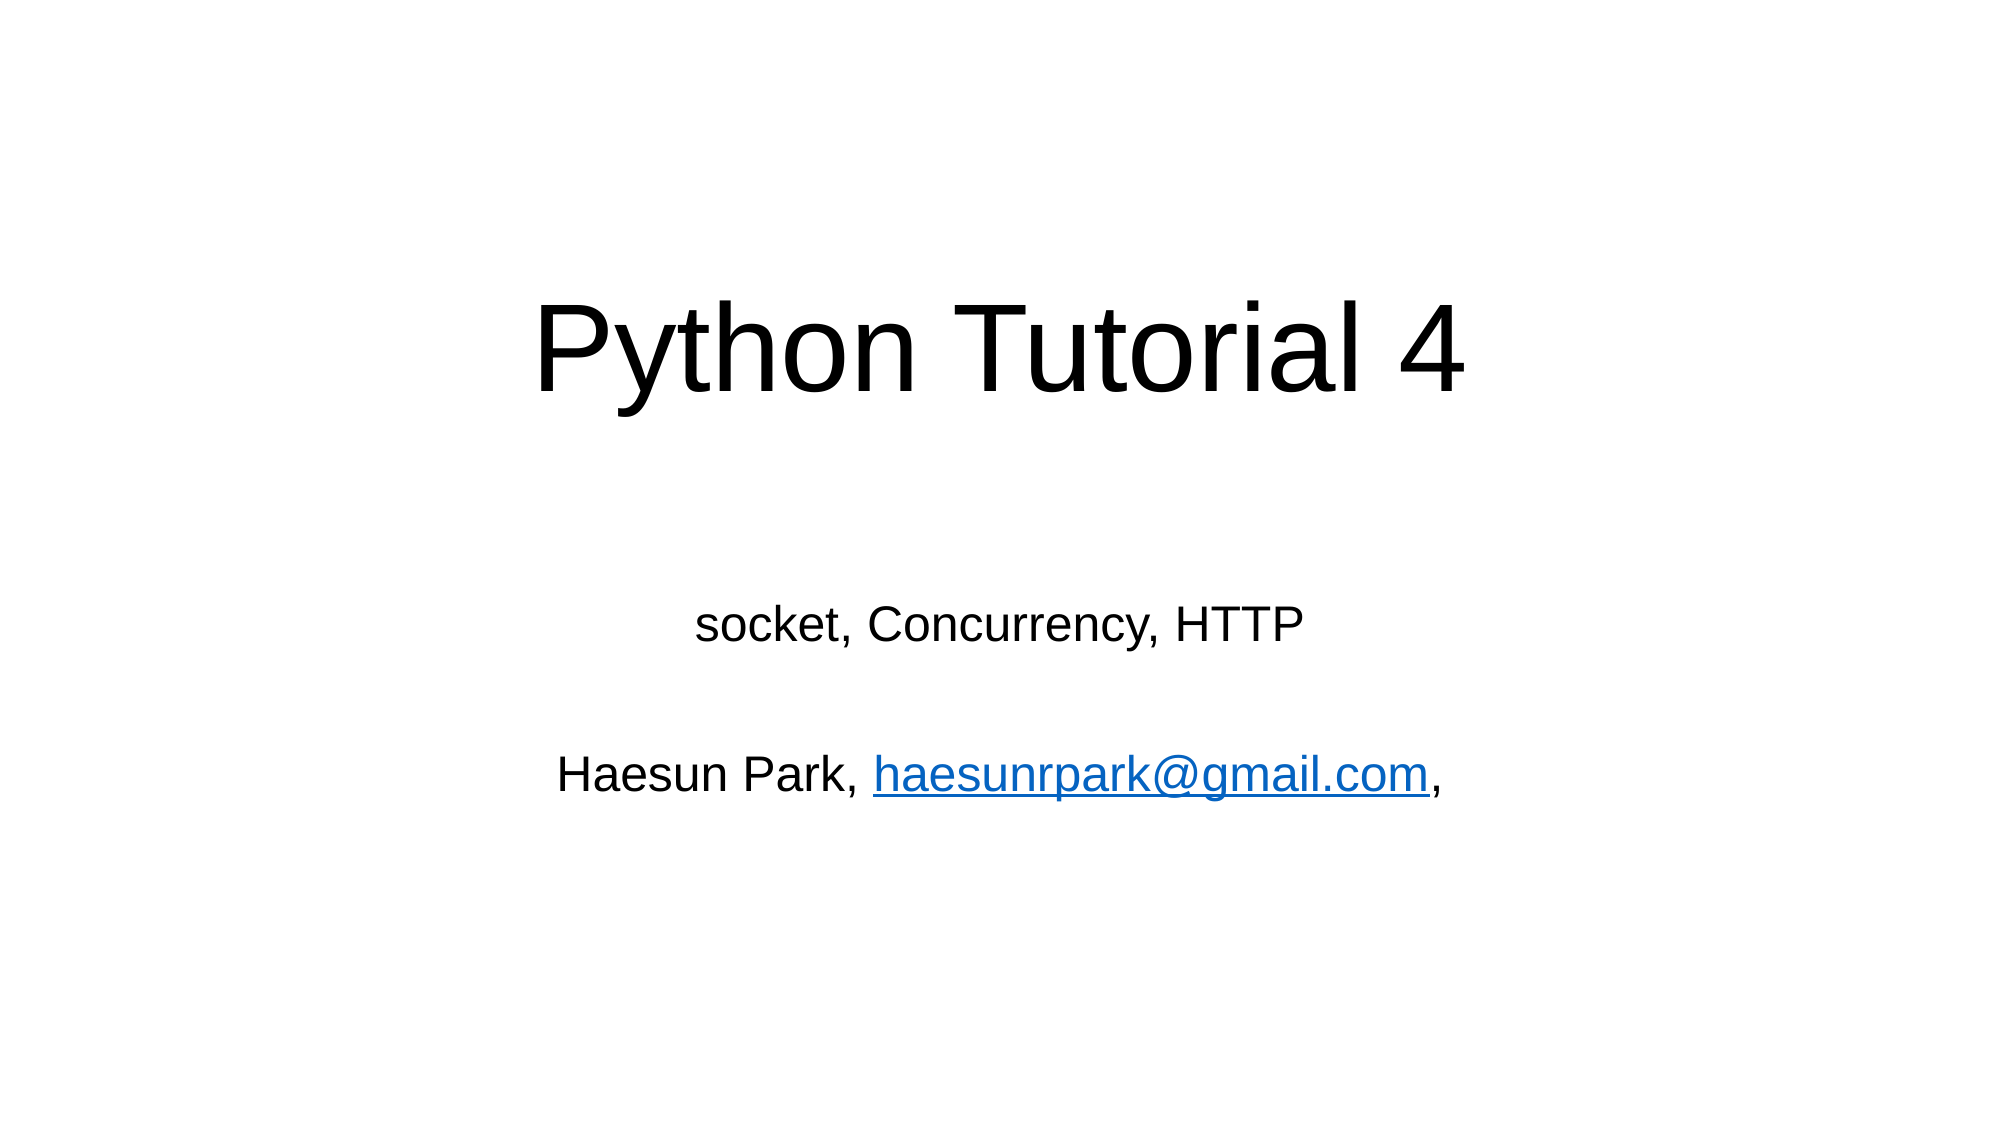

# Python Tutorial 4
socket, Concurrency, HTTP

Haesun Park, haesunrpark@gmail.com,